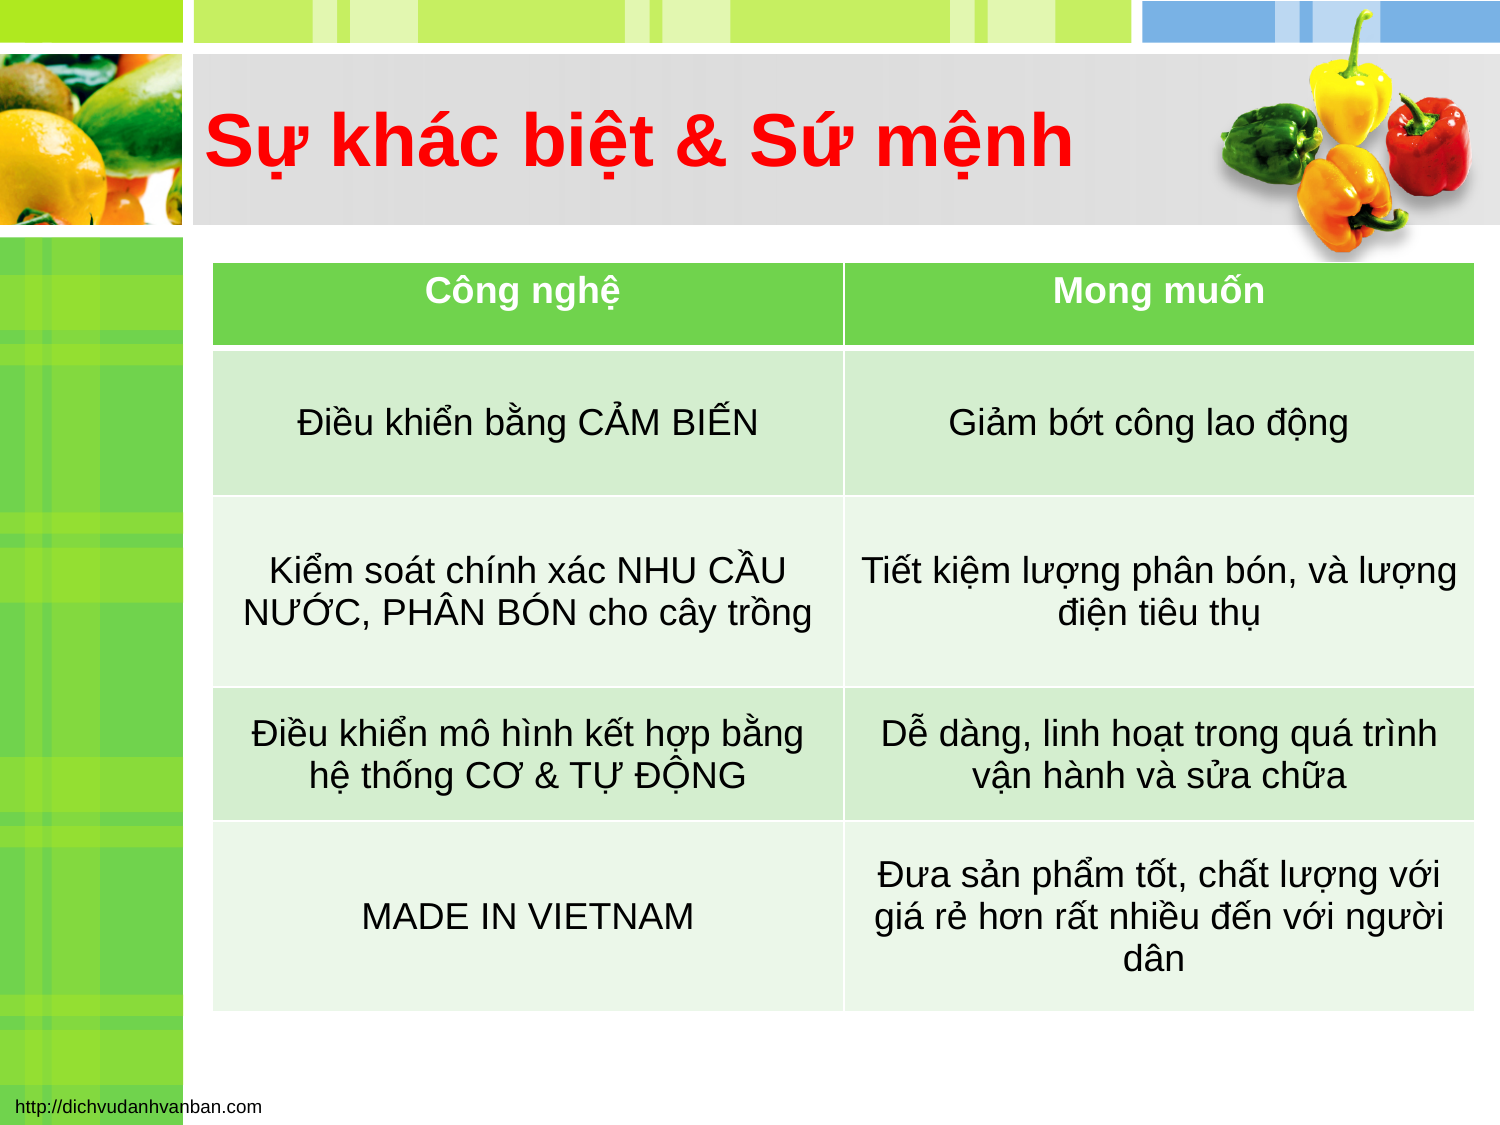

# Sự khác biệt & Sứ mệnh
| Công nghệ | Mong muốn |
| --- | --- |
| Điều khiển bằng CẢM BIẾN | Giảm bớt công lao động |
| Kiểm soát chính xác NHU CẦU NƯỚC, PHÂN BÓN cho cây trồng | Tiết kiệm lượng phân bón, và lượng điện tiêu thụ |
| Điều khiển mô hình kết hợp bằng hệ thống CƠ & TỰ ĐỘNG | Dễ dàng, linh hoạt trong quá trình vận hành và sửa chữa |
| MADE IN VIETNAM | Đưa sản phẩm tốt, chất lượng với giá rẻ hơn rất nhiều đến với người dân |